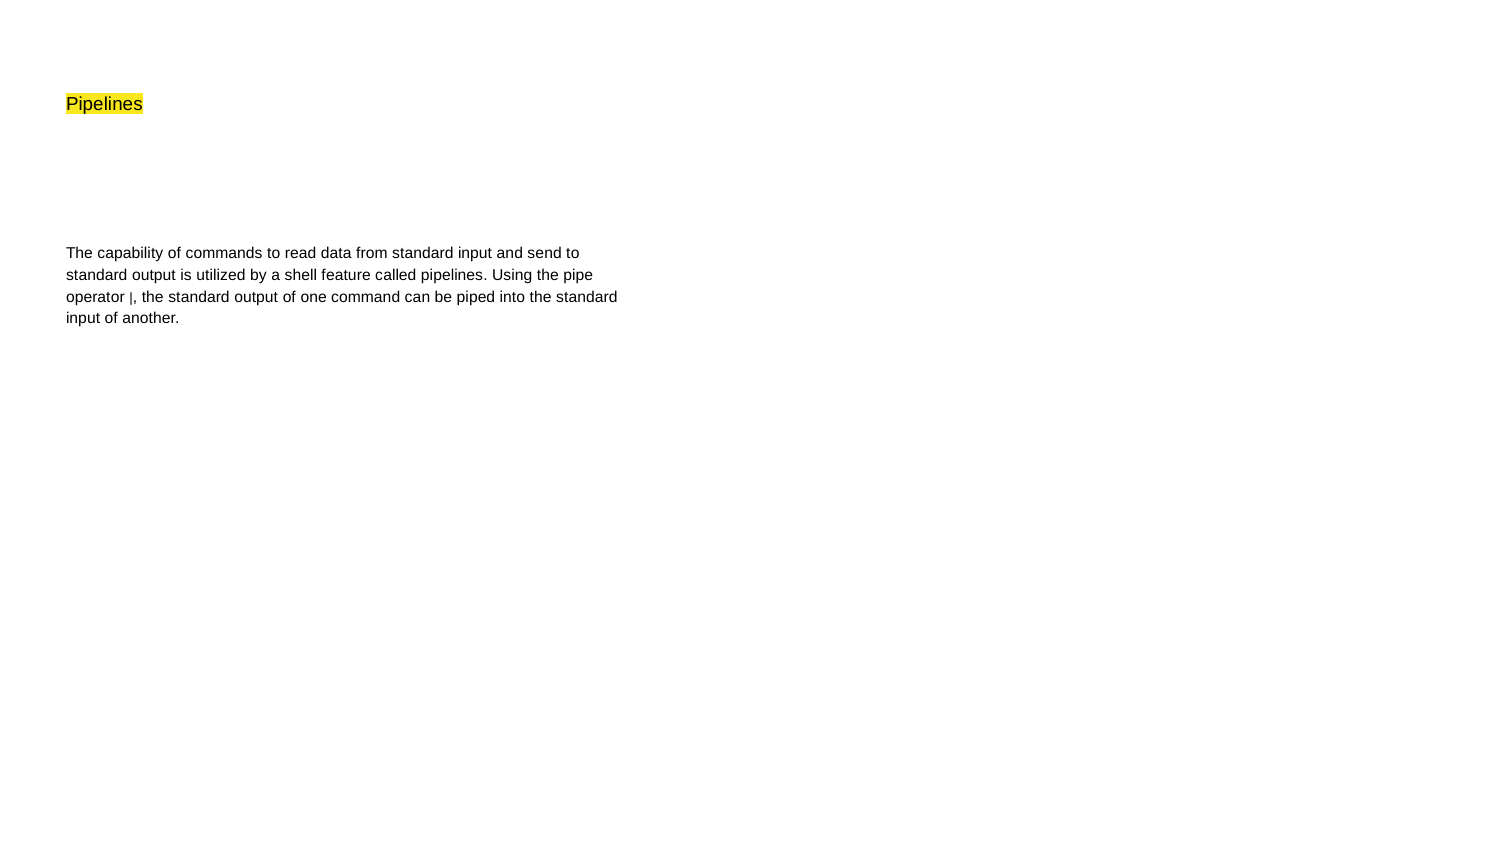

# Pipelines

The capability of commands to read data from standard input and send to
standard output is utilized by a shell feature called pipelines. Using the pipe
operator |, the standard output of one command can be piped into the standard
input of another.